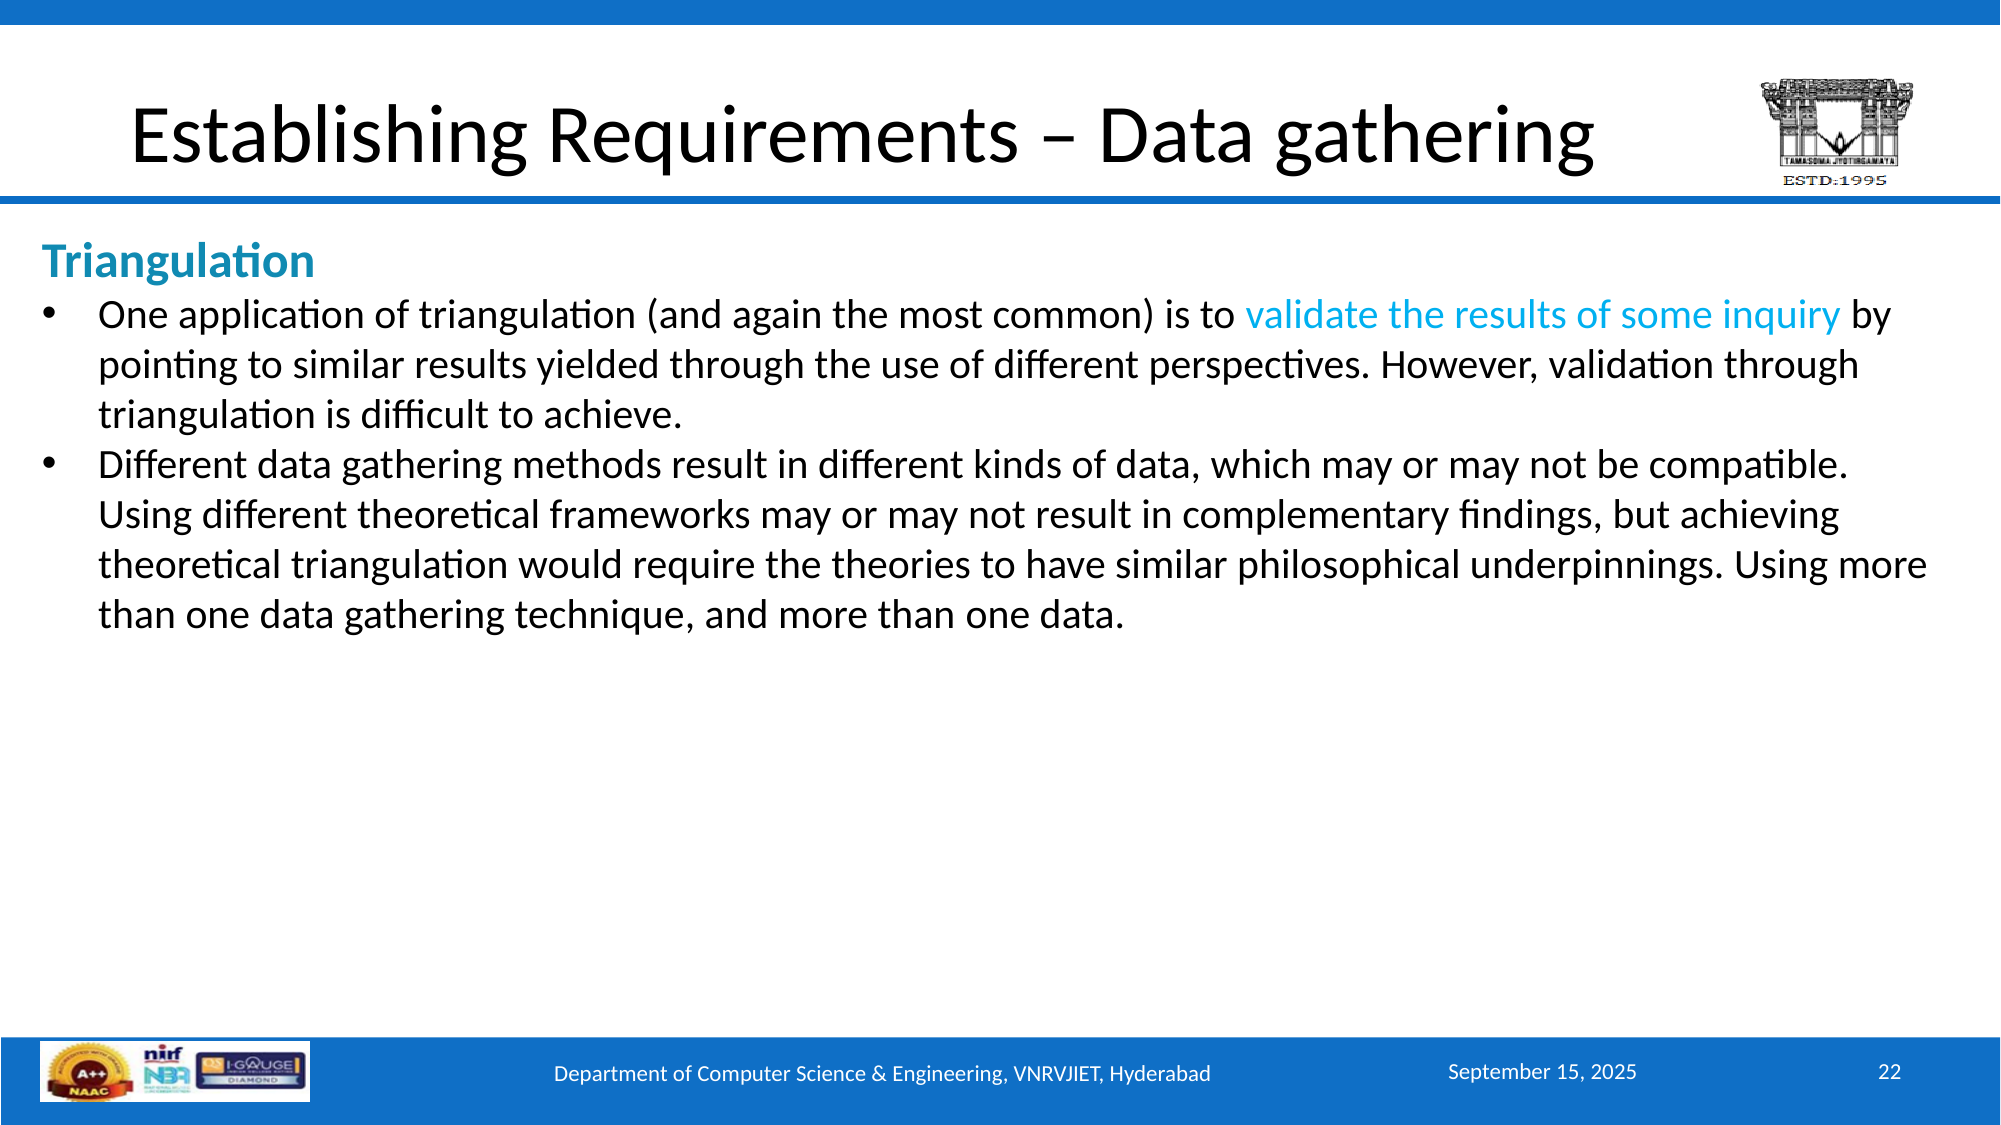

# Establishing Requirements – Data gathering
Triangulation
One application of triangulation (and again the most common) is to validate the results of some inquiry by pointing to similar results yielded through the use of different perspectives. However, validation through triangulation is difficult to achieve.
Different data gathering methods result in different kinds of data, which may or may not be compatible. Using different theoretical frameworks may or may not result in complementary findings, but achieving theoretical triangulation would require the theories to have similar philosophical underpinnings. Using more than one data gathering technique, and more than one data.

September 15, 2025
22
Department of Computer Science & Engineering, VNRVJIET, Hyderabad